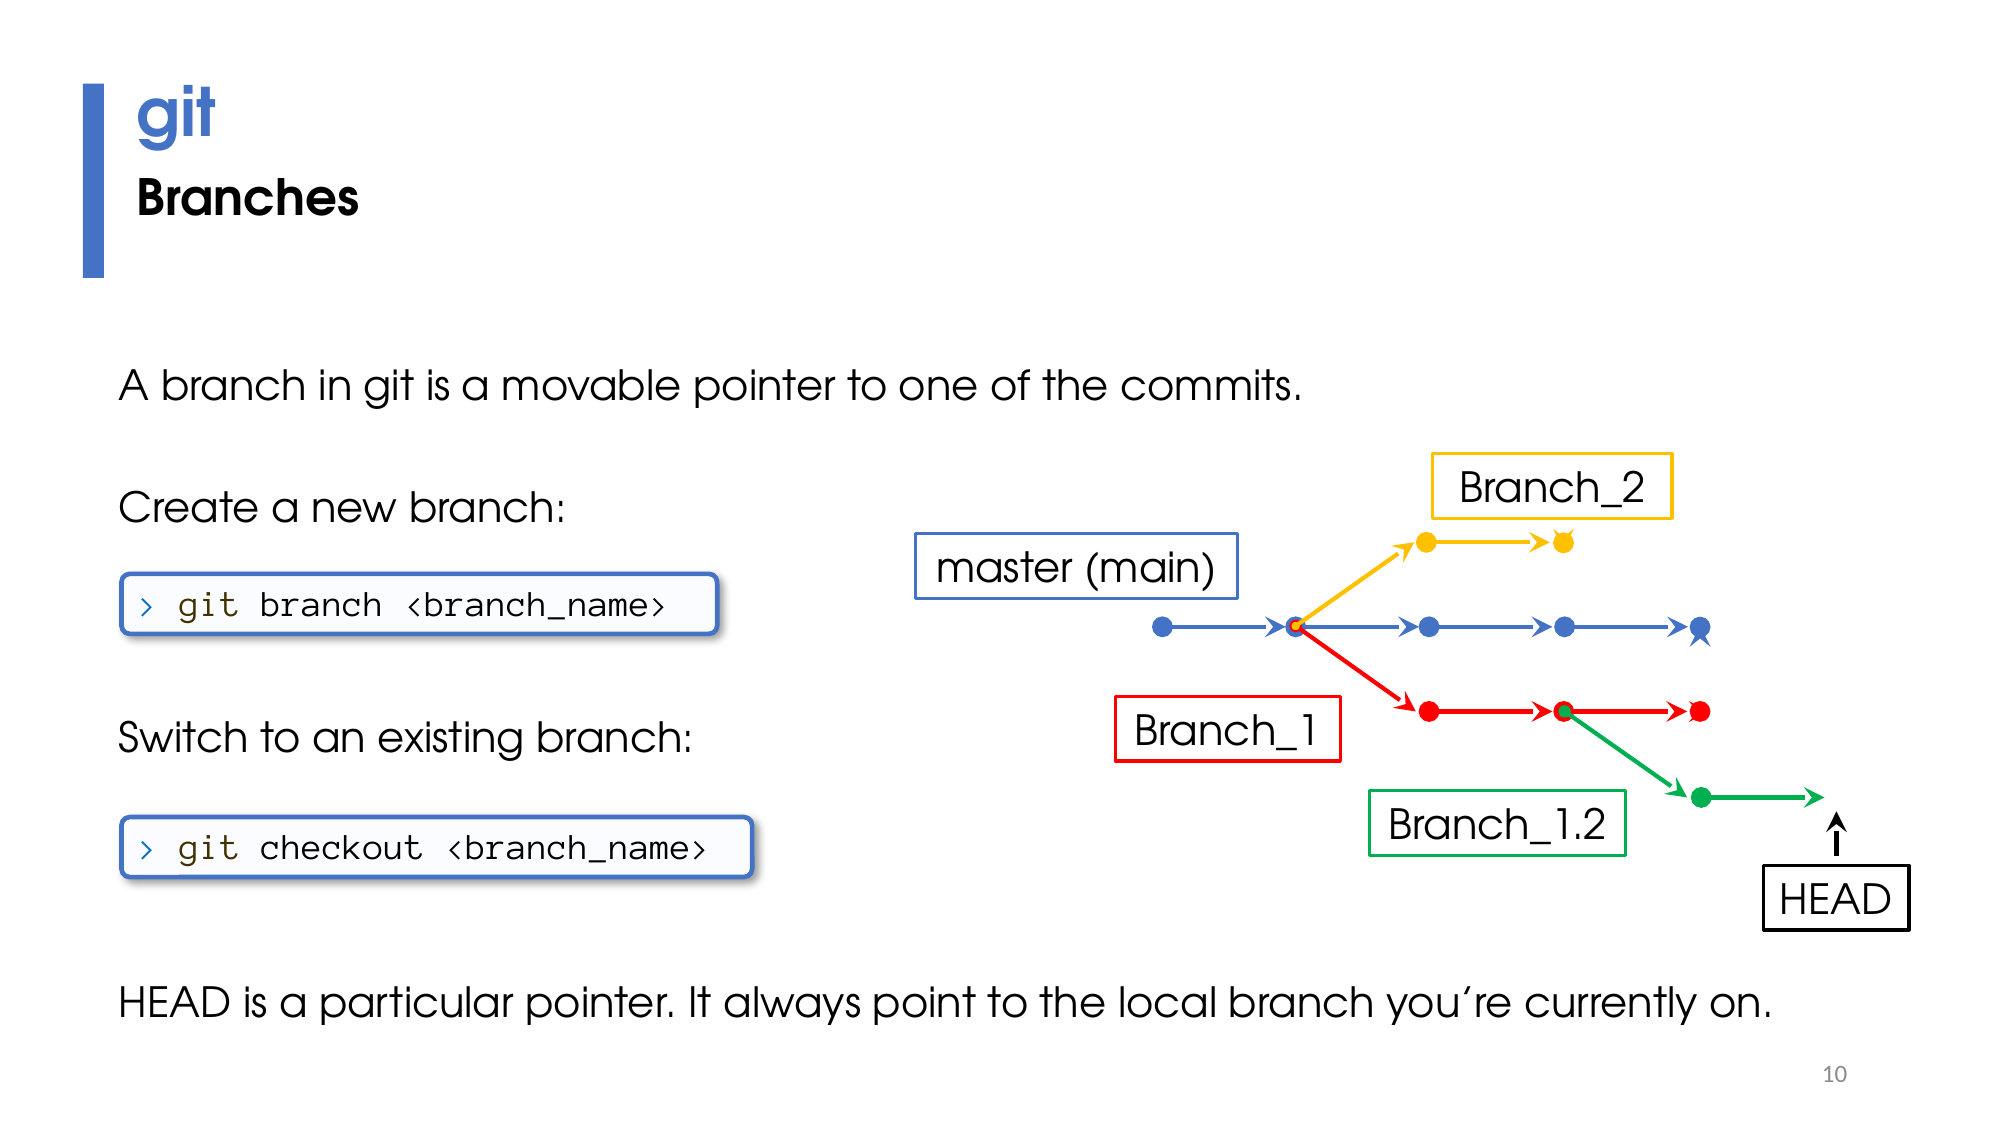

git

Branches
A branch in git is a movable pointer to one of the commits.
Branch_2
master (main)
Branch_1
Branch_1.2
HEAD
Create a new branch:
> git branch <branch_name>
Switch to an existing branch:
> git checkout <branch_name>
HEAD is a particular pointer. It always point to the local branch you’re currently on.
10